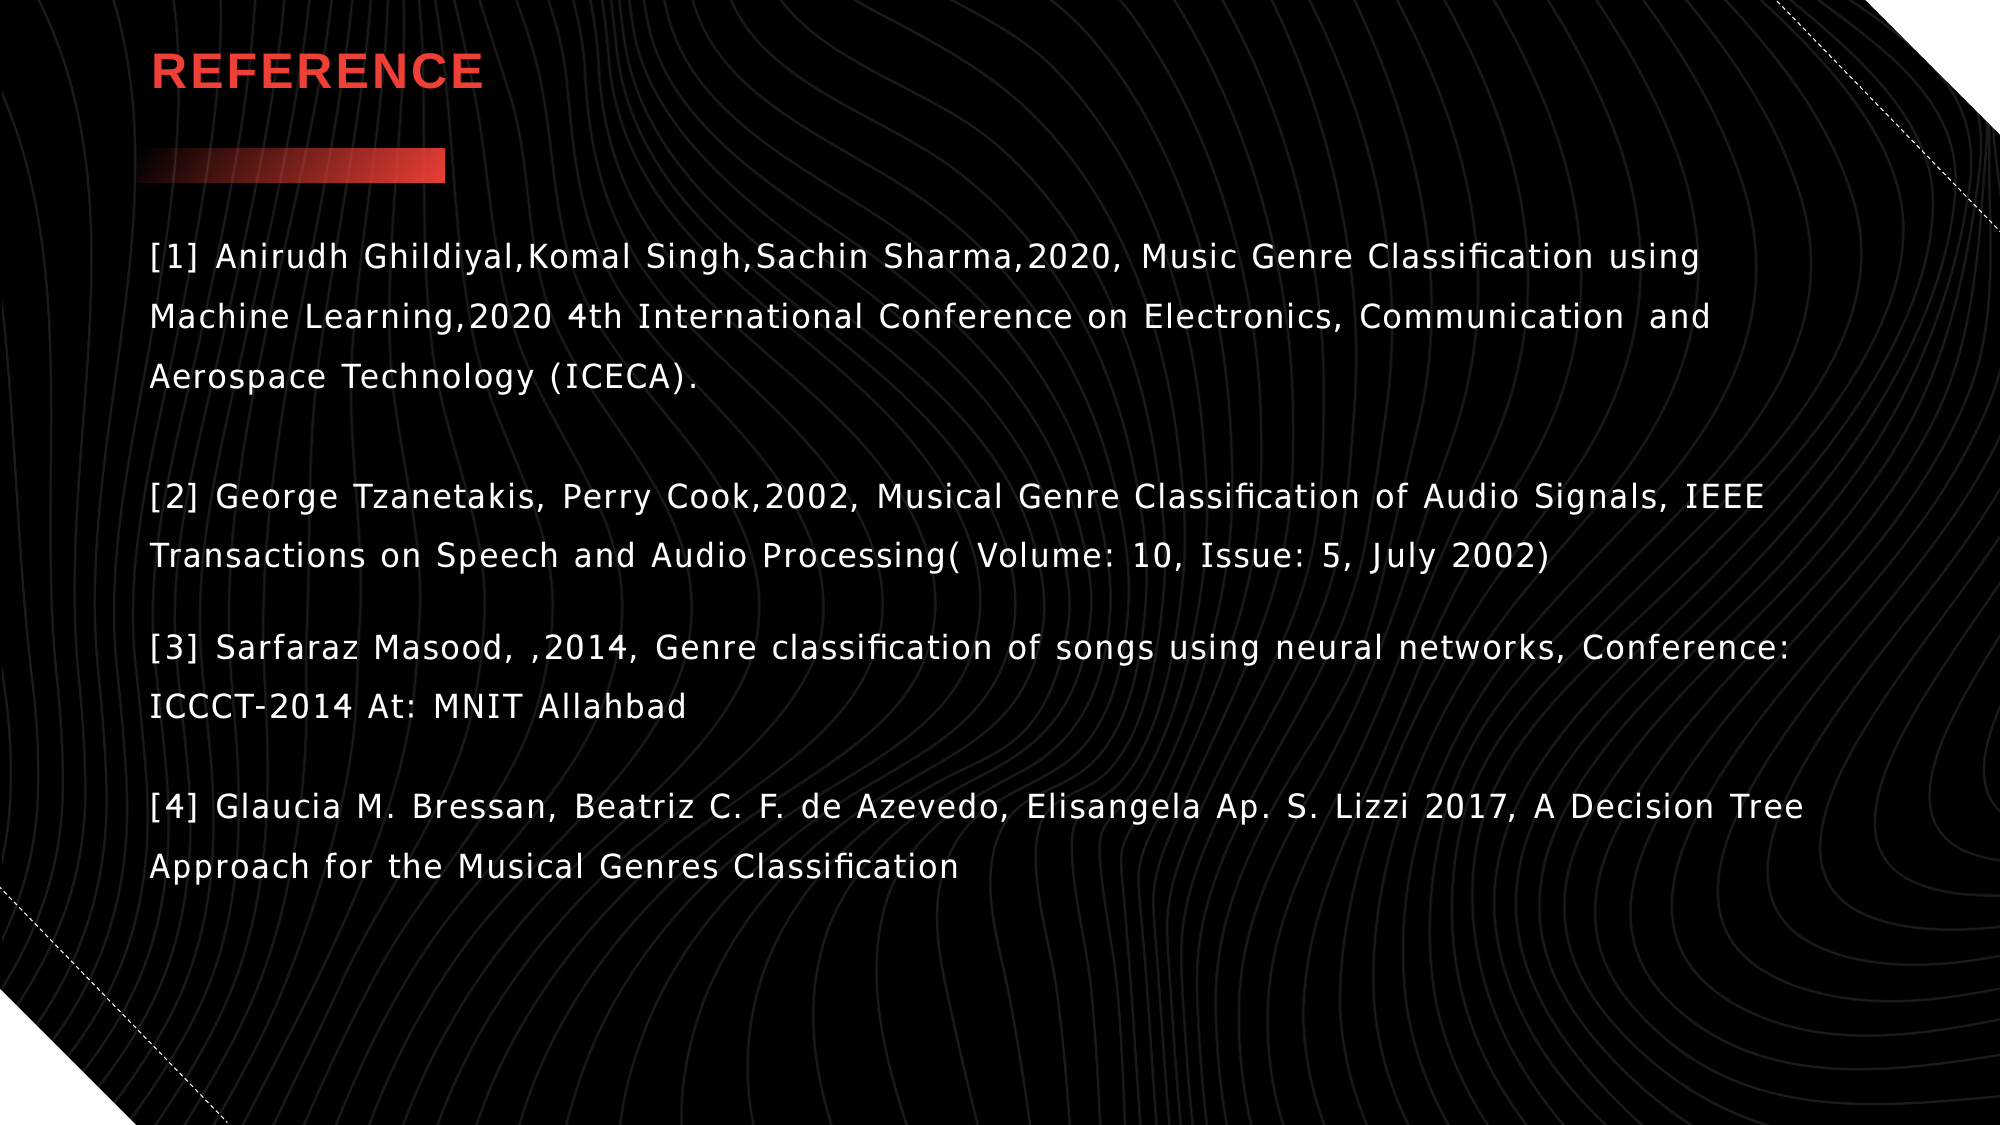

# REFERENCE
[1] Anirudh Ghildiyal,Komal Singh,Sachin Sharma,2020, Music Genre Classification using       Machine Learning,2020 4th International Conference on Electronics, Communication 	and Aerospace Technology (ICECA).

[2] George Tzanetakis, Perry Cook,2002, Musical Genre Classification of Audio Signals, IEEE Transactions on Speech and Audio Processing( Volume: 10, Issue: 5, July 2002)
[3] Sarfaraz Masood, ,2014, Genre classification of songs using neural networks, Conference: ICCCT-2014 At: MNIT Allahbad

[4] Glaucia M. Bressan, Beatriz C. F. de Azevedo, Elisangela Ap. S. Lizzi 2017, A Decision Tree Approach for the Musical Genres Classification